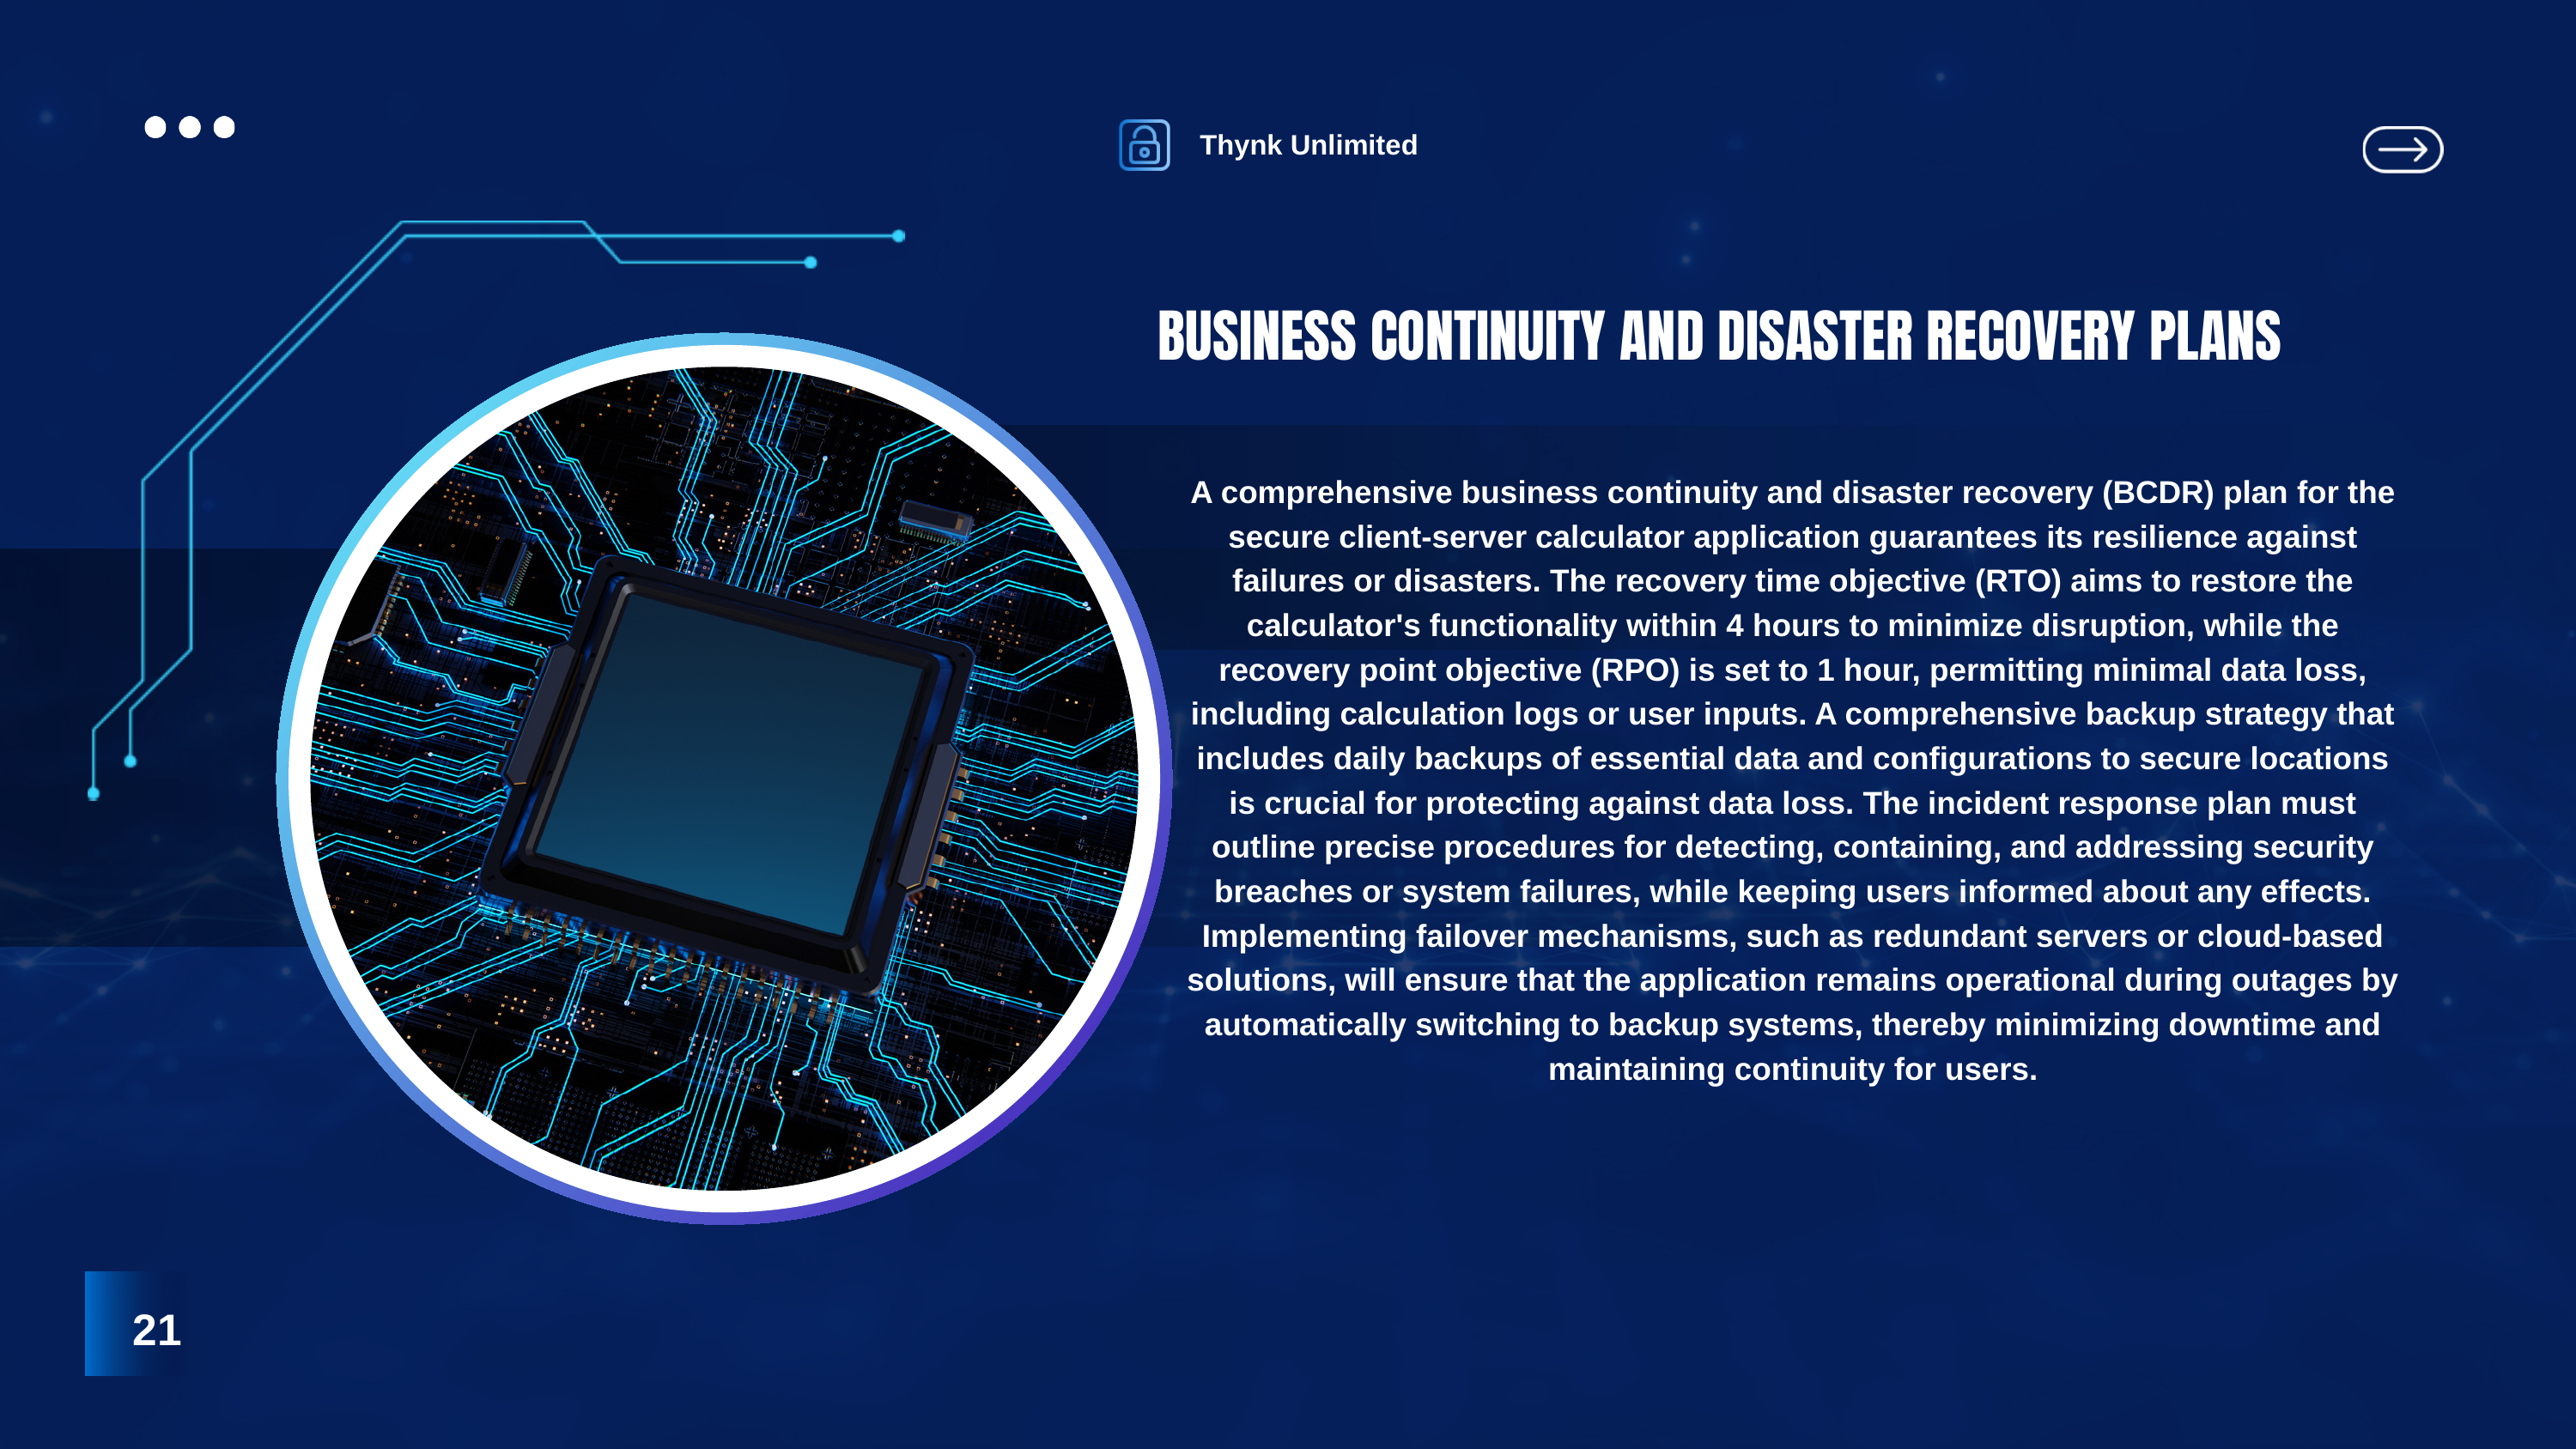

Thynk Unlimited

 BUSINESS CONTINUITY AND DISASTER RECOVERY PLANS

A comprehensive business continuity and disaster recovery (BCDR) plan for the secure client-server calculator application guarantees its resilience against failures or disasters. The recovery time objective (RTO) aims to restore the calculator's functionality within 4 hours to minimize disruption, while the recovery point objective (RPO) is set to 1 hour, permitting minimal data loss, including calculation logs or user inputs. A comprehensive backup strategy that includes daily backups of essential data and configurations to secure locations is crucial for protecting against data loss. The incident response plan must outline precise procedures for detecting, containing, and addressing security breaches or system failures, while keeping users informed about any effects. Implementing failover mechanisms, such as redundant servers or cloud-based solutions, will ensure that the application remains operational during outages by automatically switching to backup systems, thereby minimizing downtime and maintaining continuity for users.

21